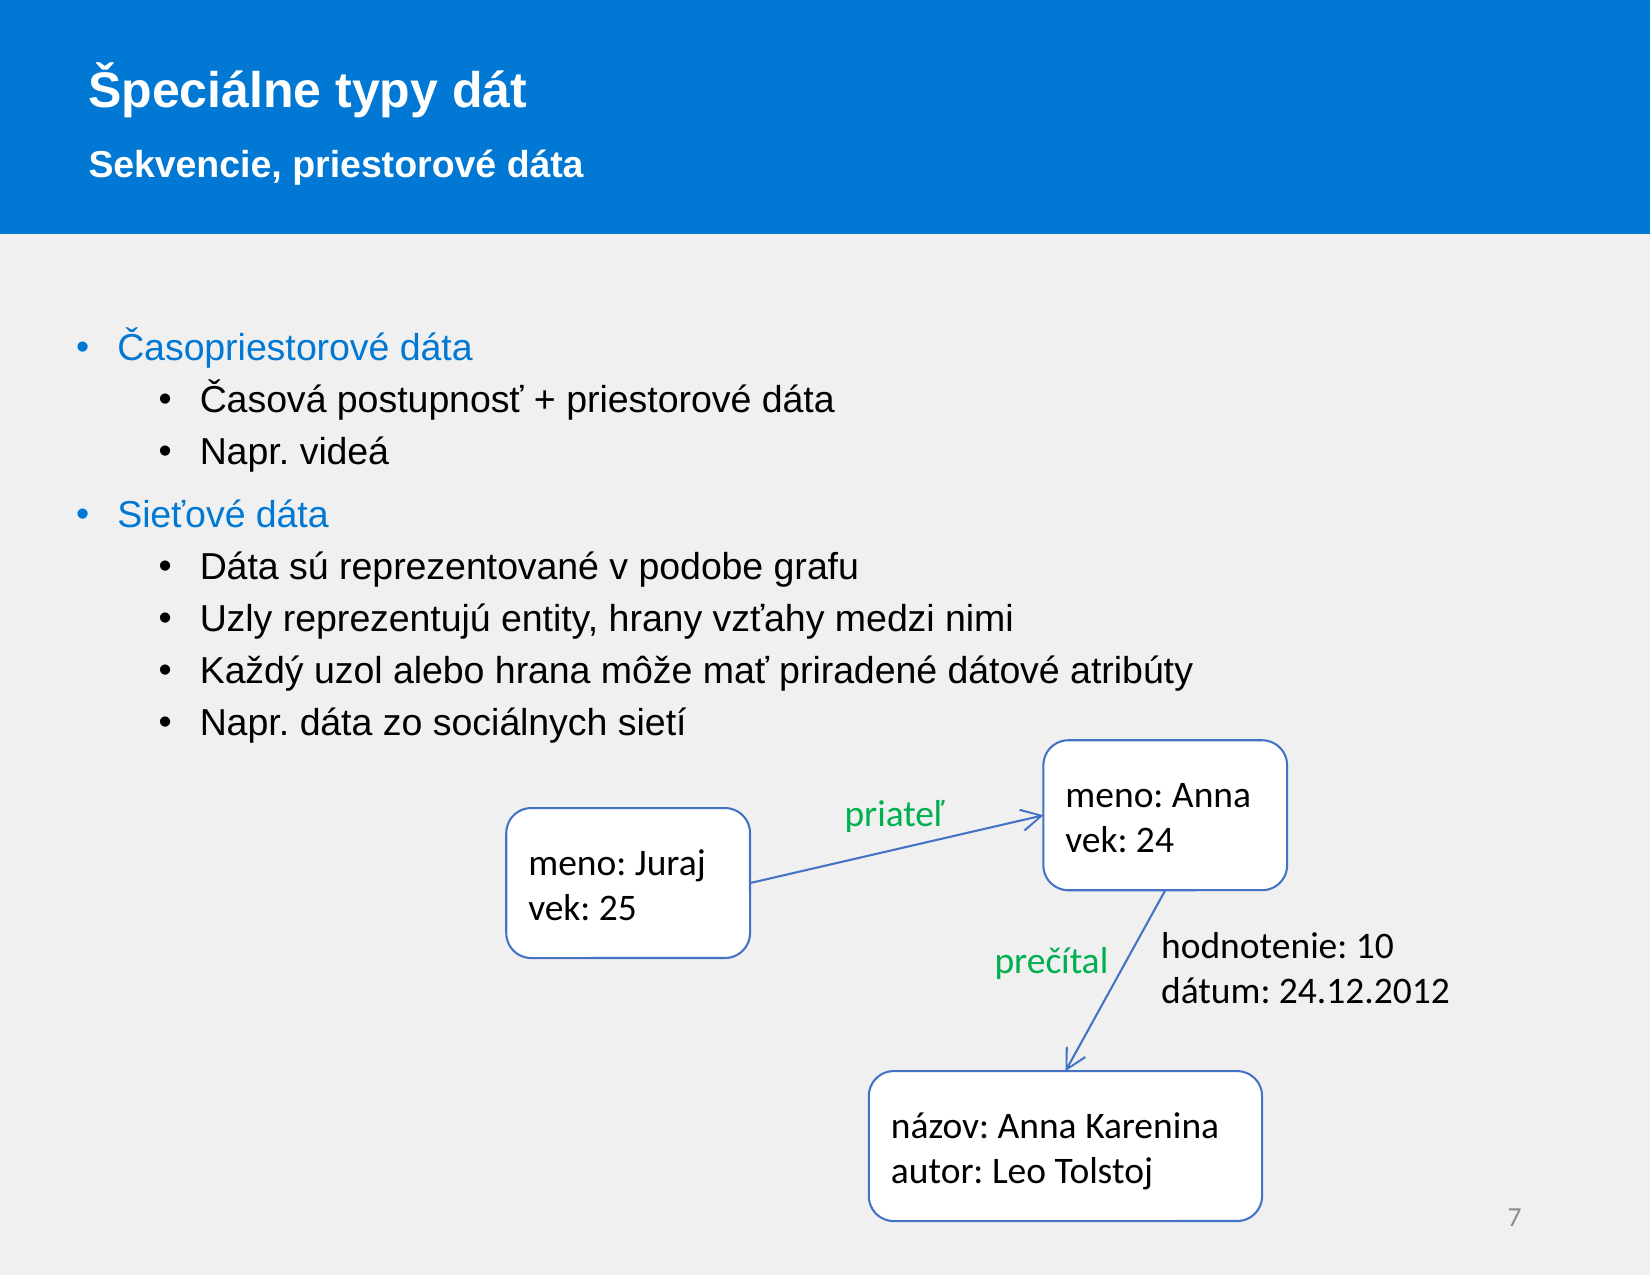

Špeciálne typy dát
Sekvencie, priestorové dáta
Časopriestorové dáta
Časová postupnosť + priestorové dáta
Napr. videá
Sieťové dáta
Dáta sú reprezentované v podobe grafu
Uzly reprezentujú entity, hrany vzťahy medzi nimi
Každý uzol alebo hrana môže mať priradené dátové atribúty
Napr. dáta zo sociálnych sietí
meno: Anna
vek: 24
priateľ
meno: Juraj
vek: 25
hodnotenie: 10
dátum: 24.12.2012
prečítal
názov: Anna Karenina
autor: Leo Tolstoj
7